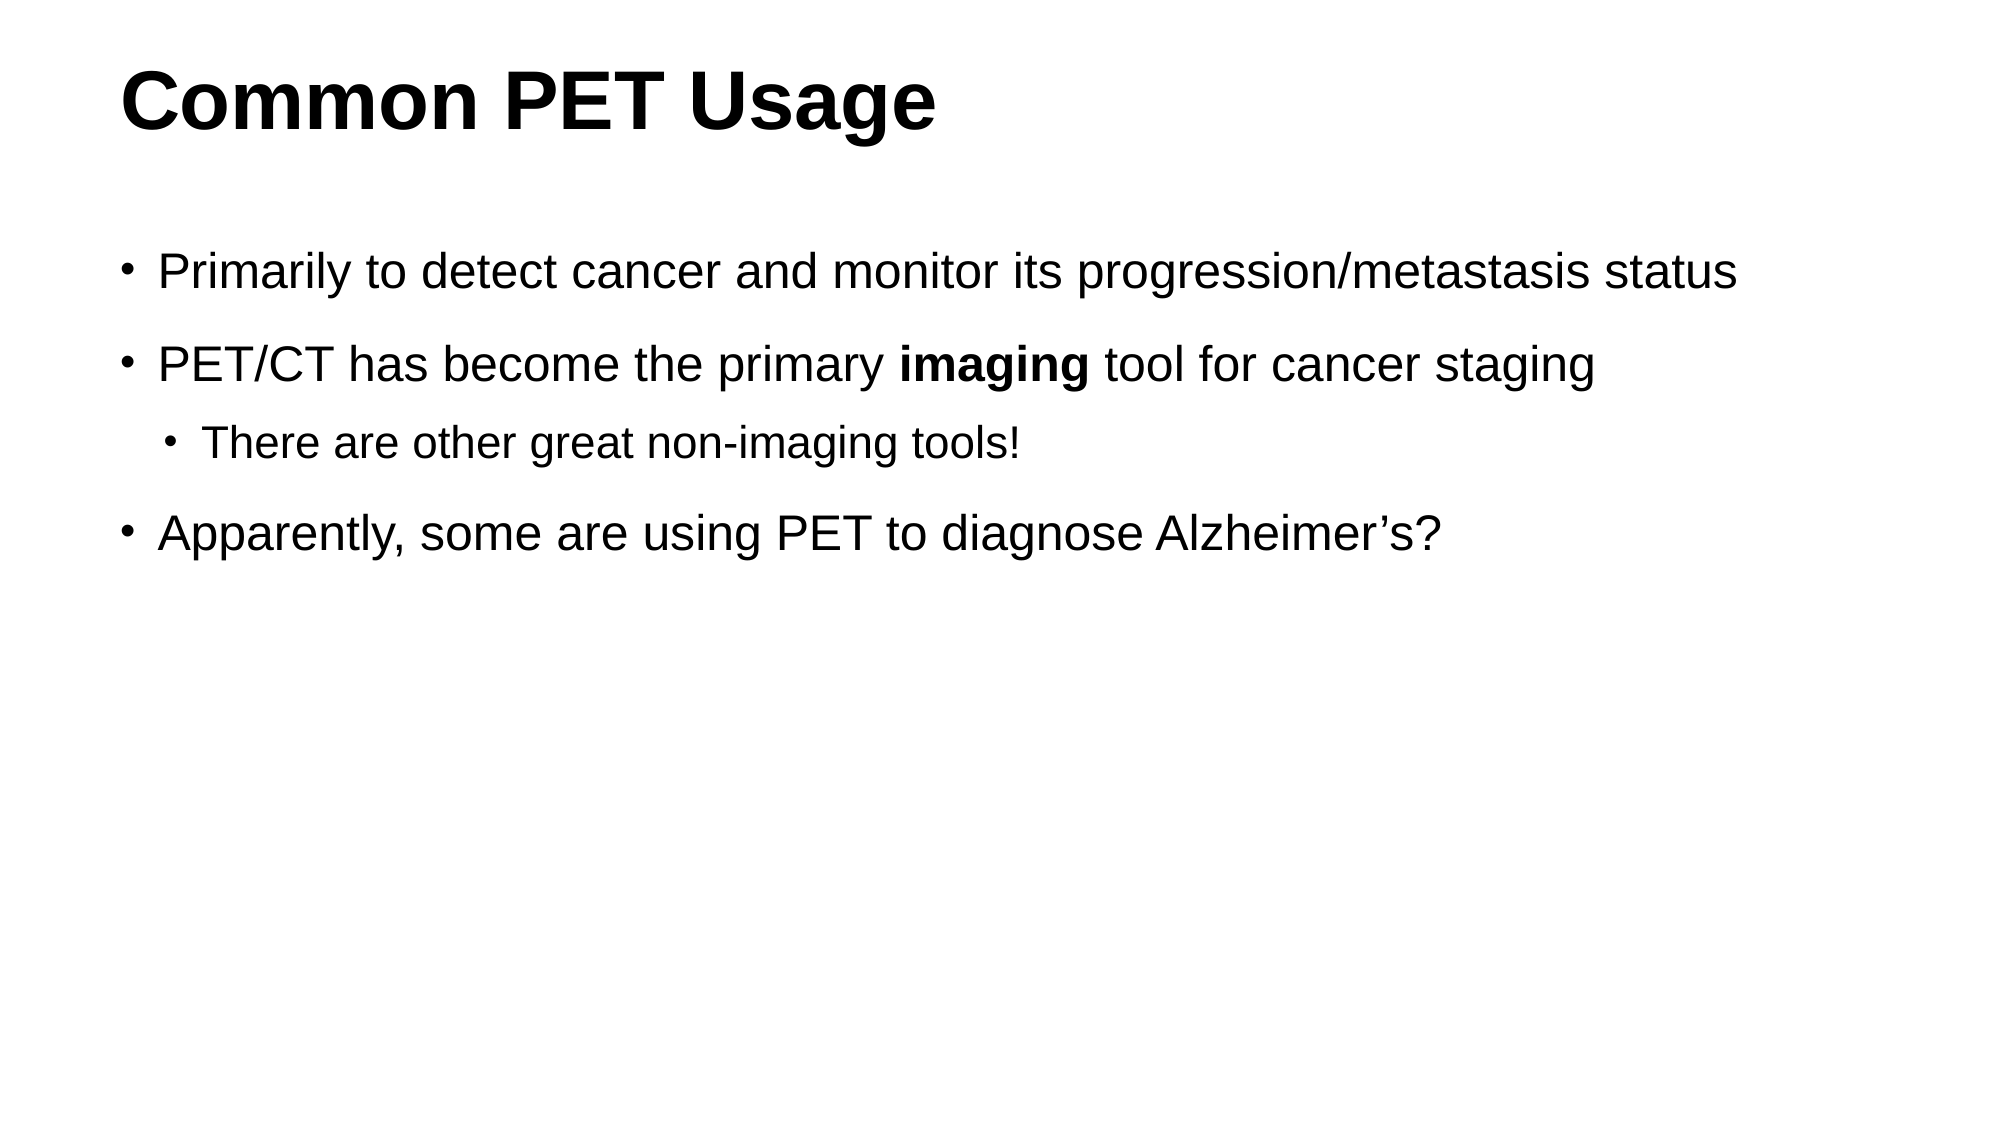

# Common PET Usage
Primarily to detect cancer and monitor its progression/metastasis status
PET/CT has become the primary imaging tool for cancer staging
There are other great non-imaging tools!
Apparently, some are using PET to diagnose Alzheimer’s?